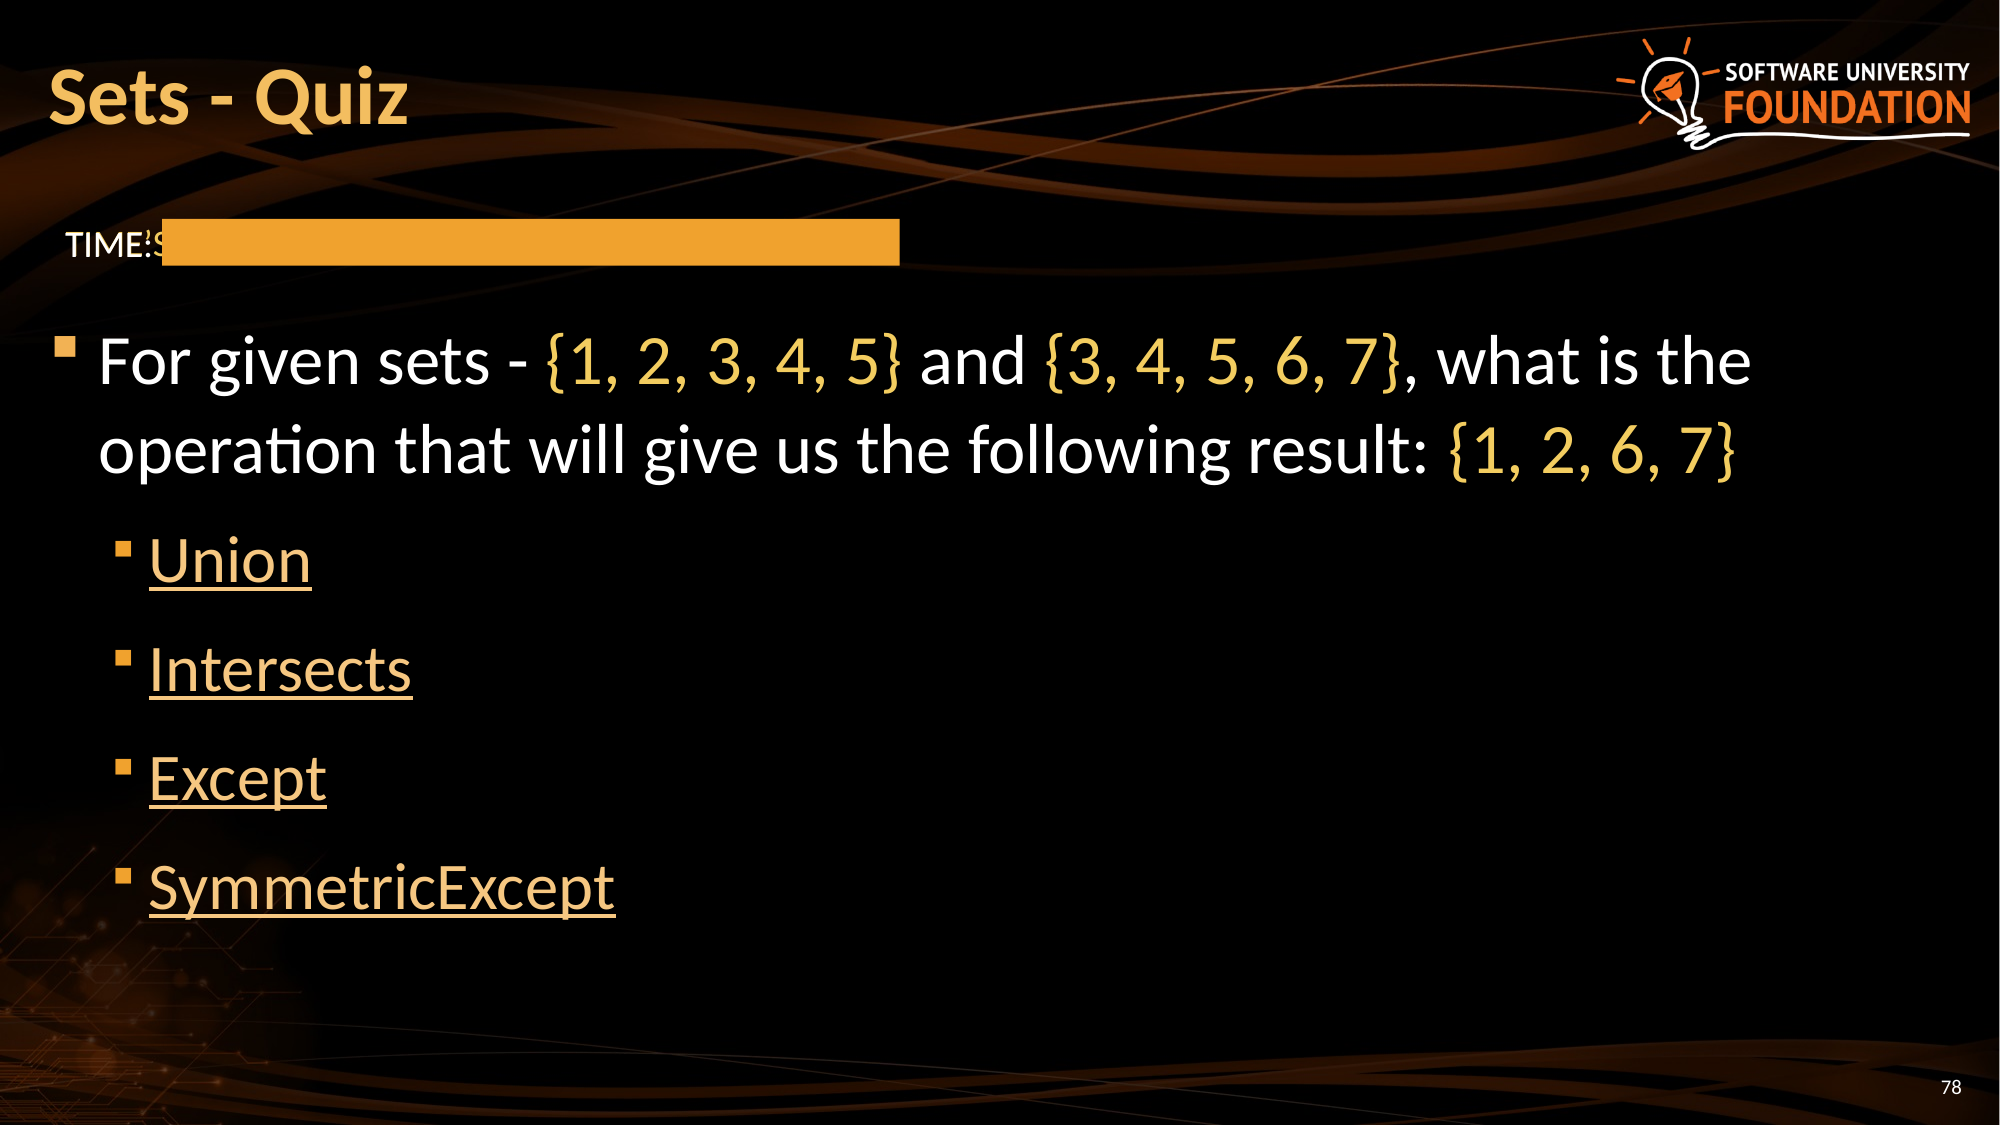

# Sets - Quiz
TIME’S UP!
TIME:
For given sets - {1, 2, 3, 4, 5} and {3, 4, 5, 6, 7}, what is the operation that will give us the following result: {1, 2, 6, 7}
Union
Intersects
Except
SymmetricExcept
78